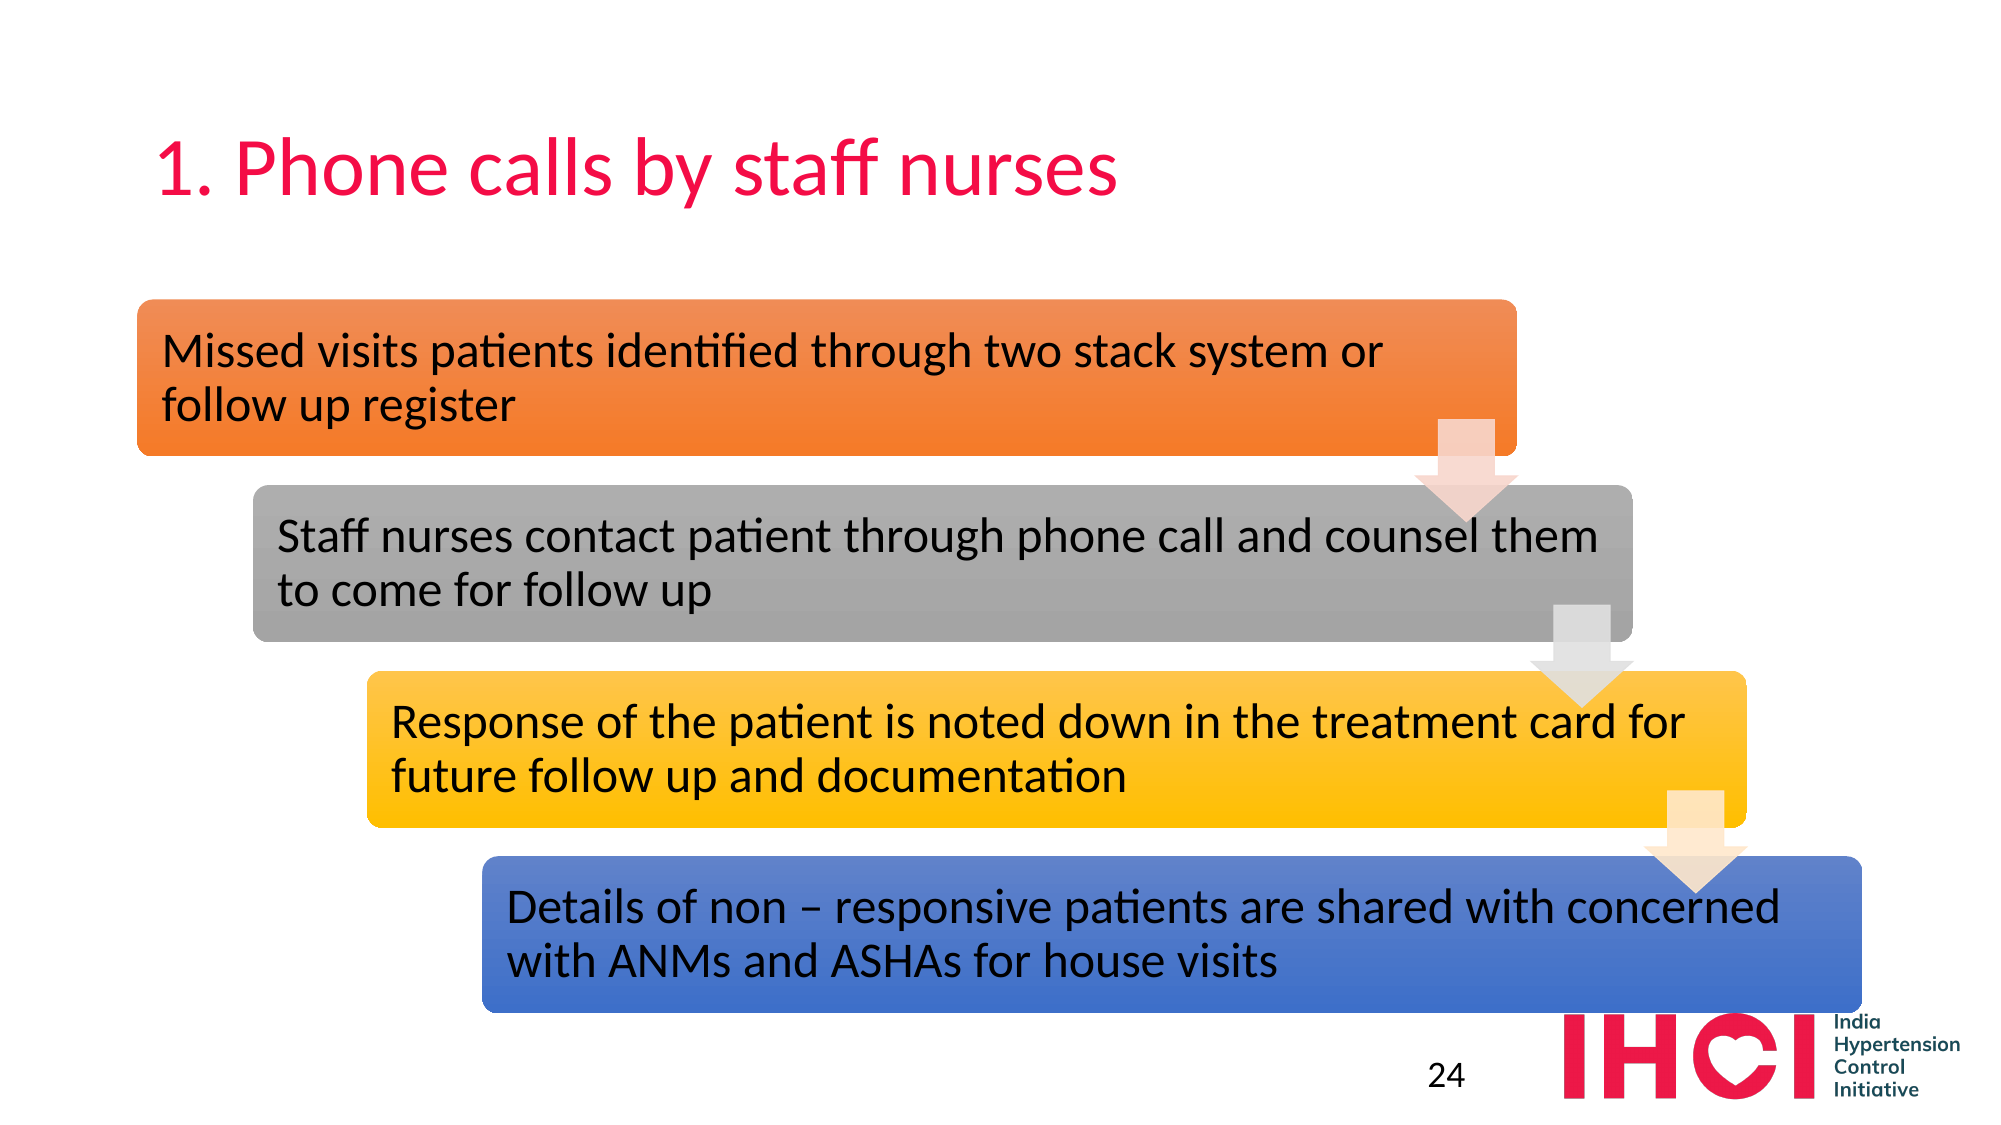

# 1. Phone calls by staff nurses
Missed visits patients identified through two stack system or follow up register
Staff nurses contact patient through phone call and counsel them to come for follow up
Response of the patient is noted down in the treatment card for future follow up and documentation
Details of non – responsive patients are shared with concerned with ANMs and ASHAs for house visits

24